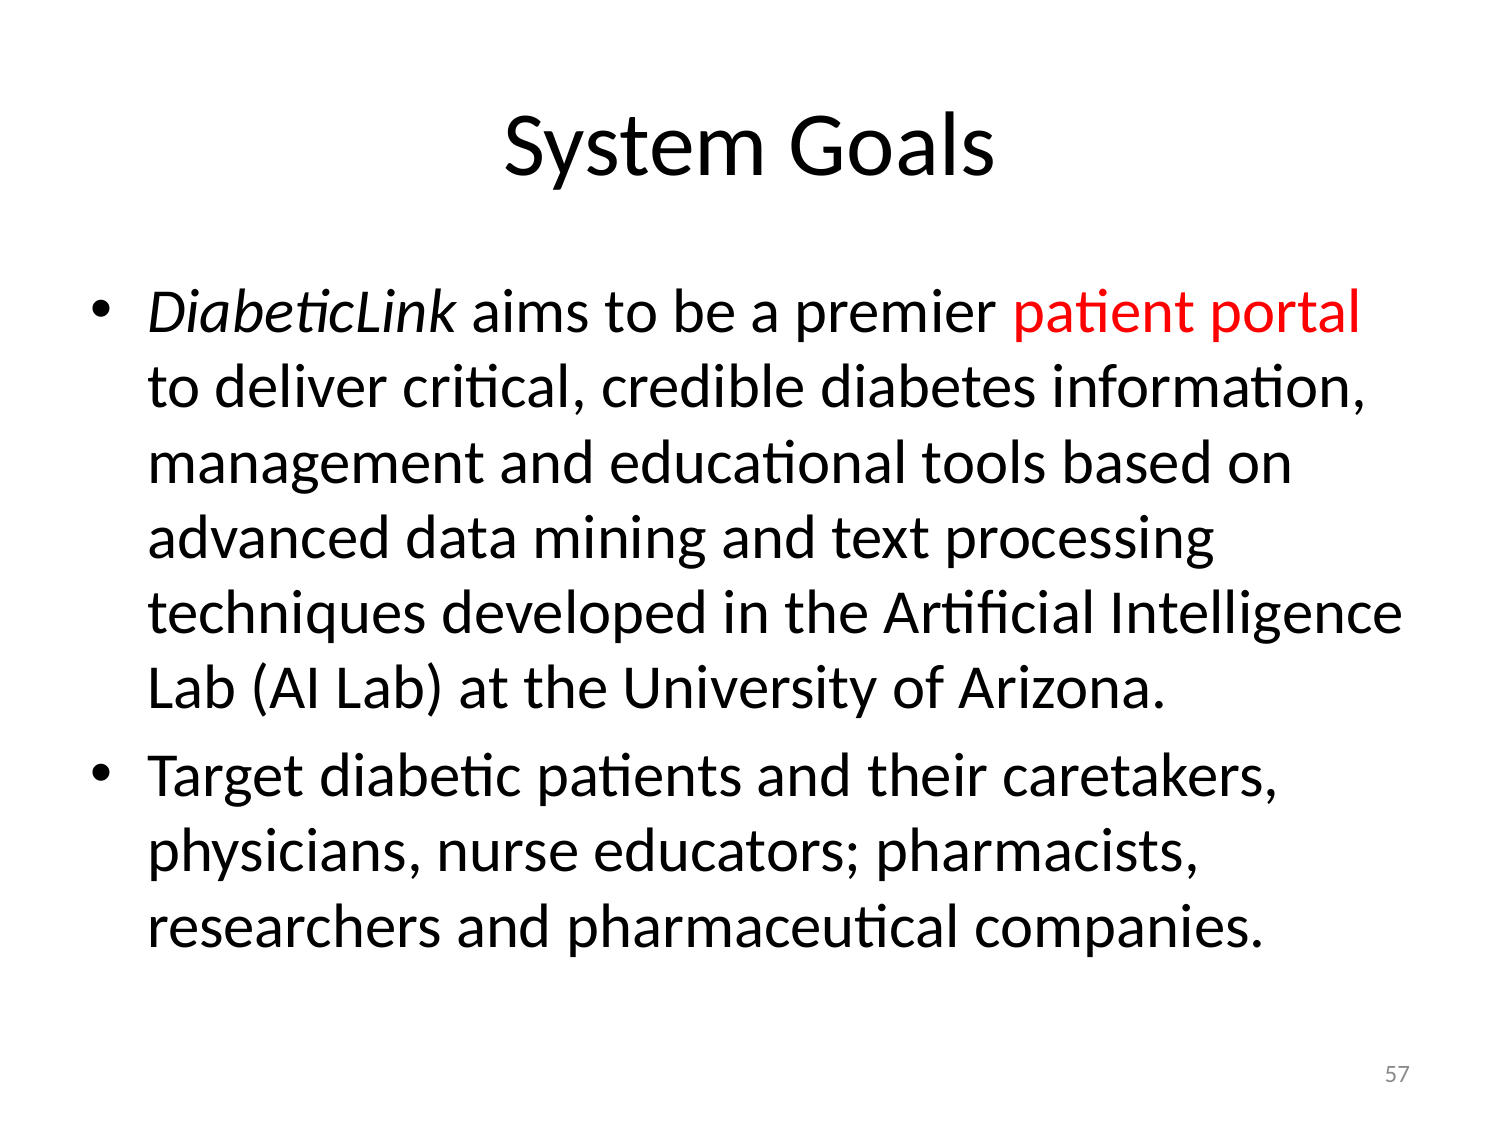

# System Goals
DiabeticLink aims to be a premier patient portal to deliver critical, credible diabetes information, management and educational tools based on advanced data mining and text processing techniques developed in the Artificial Intelligence Lab (AI Lab) at the University of Arizona.
Target diabetic patients and their caretakers, physicians, nurse educators; pharmacists, researchers and pharmaceutical companies.

57